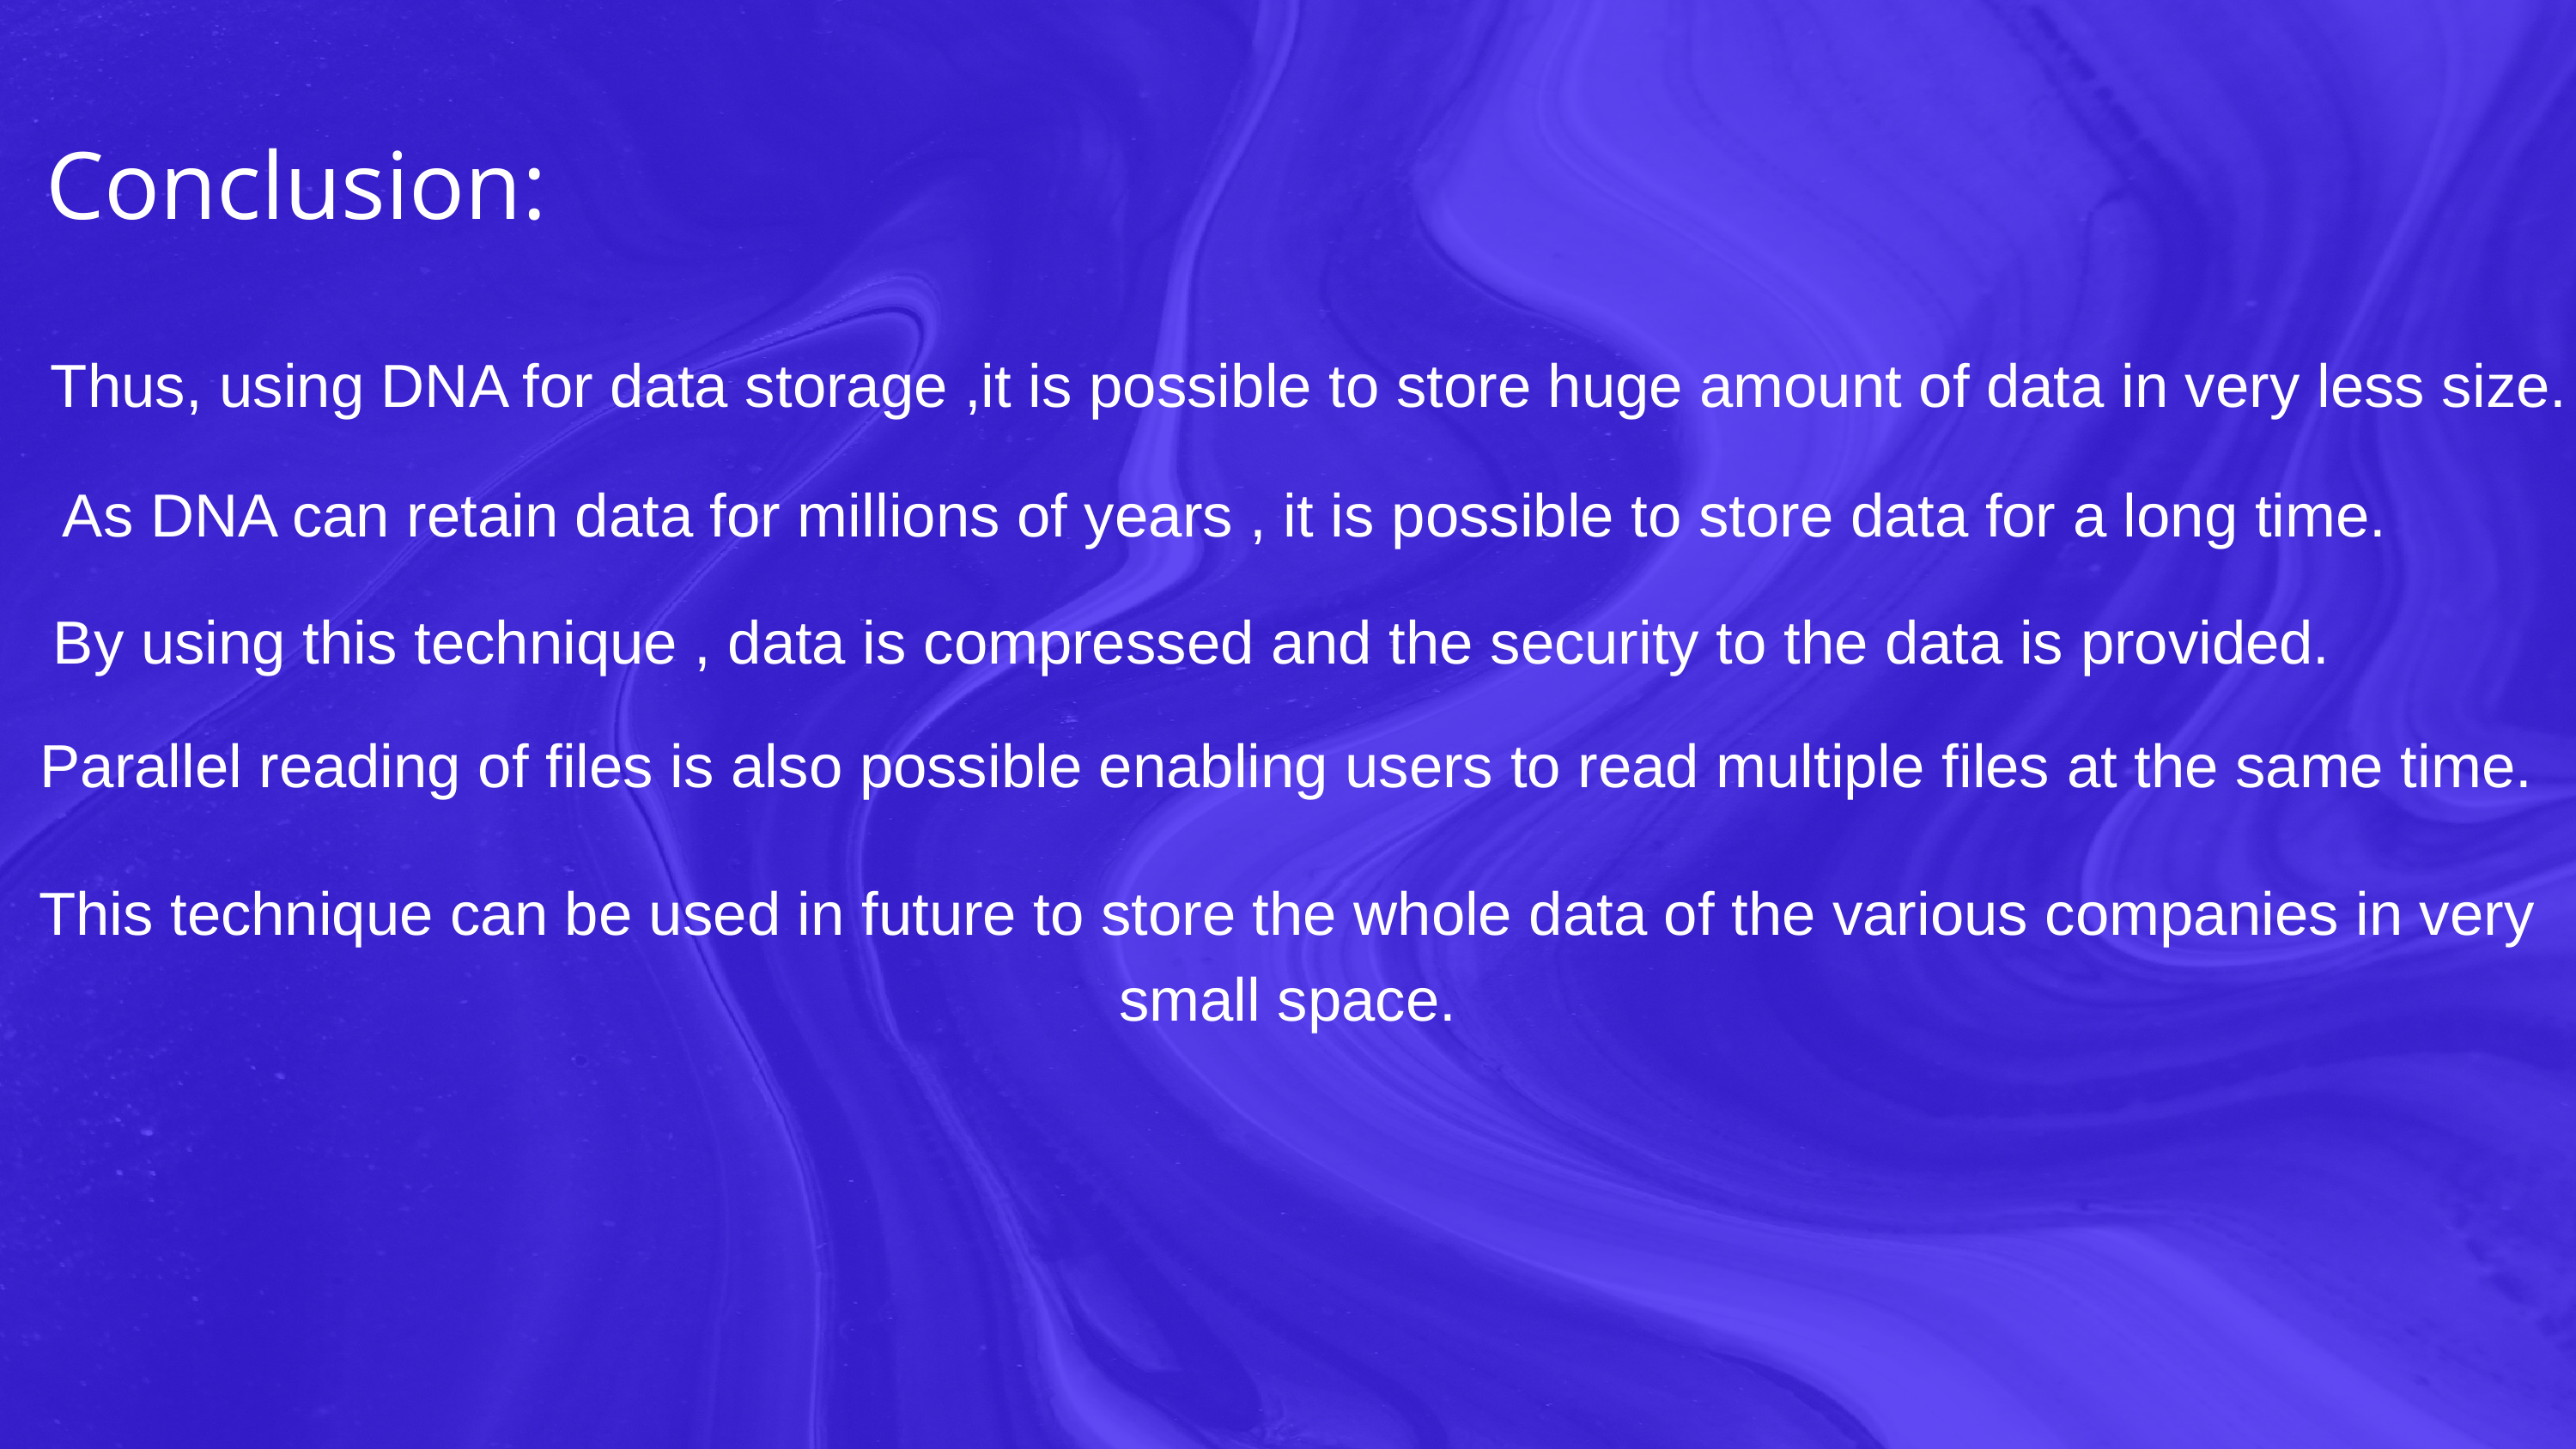

Conclusion:
Thus, using DNA for data storage ,it is possible to store huge amount of data in very less size.
As DNA can retain data for millions of years , it is possible to store data for a long time.
By using this technique , data is compressed and the security to the data is provided.
Parallel reading of files is also possible enabling users to read multiple files at the same time.
This technique can be used in future to store the whole data of the various companies in very small space.